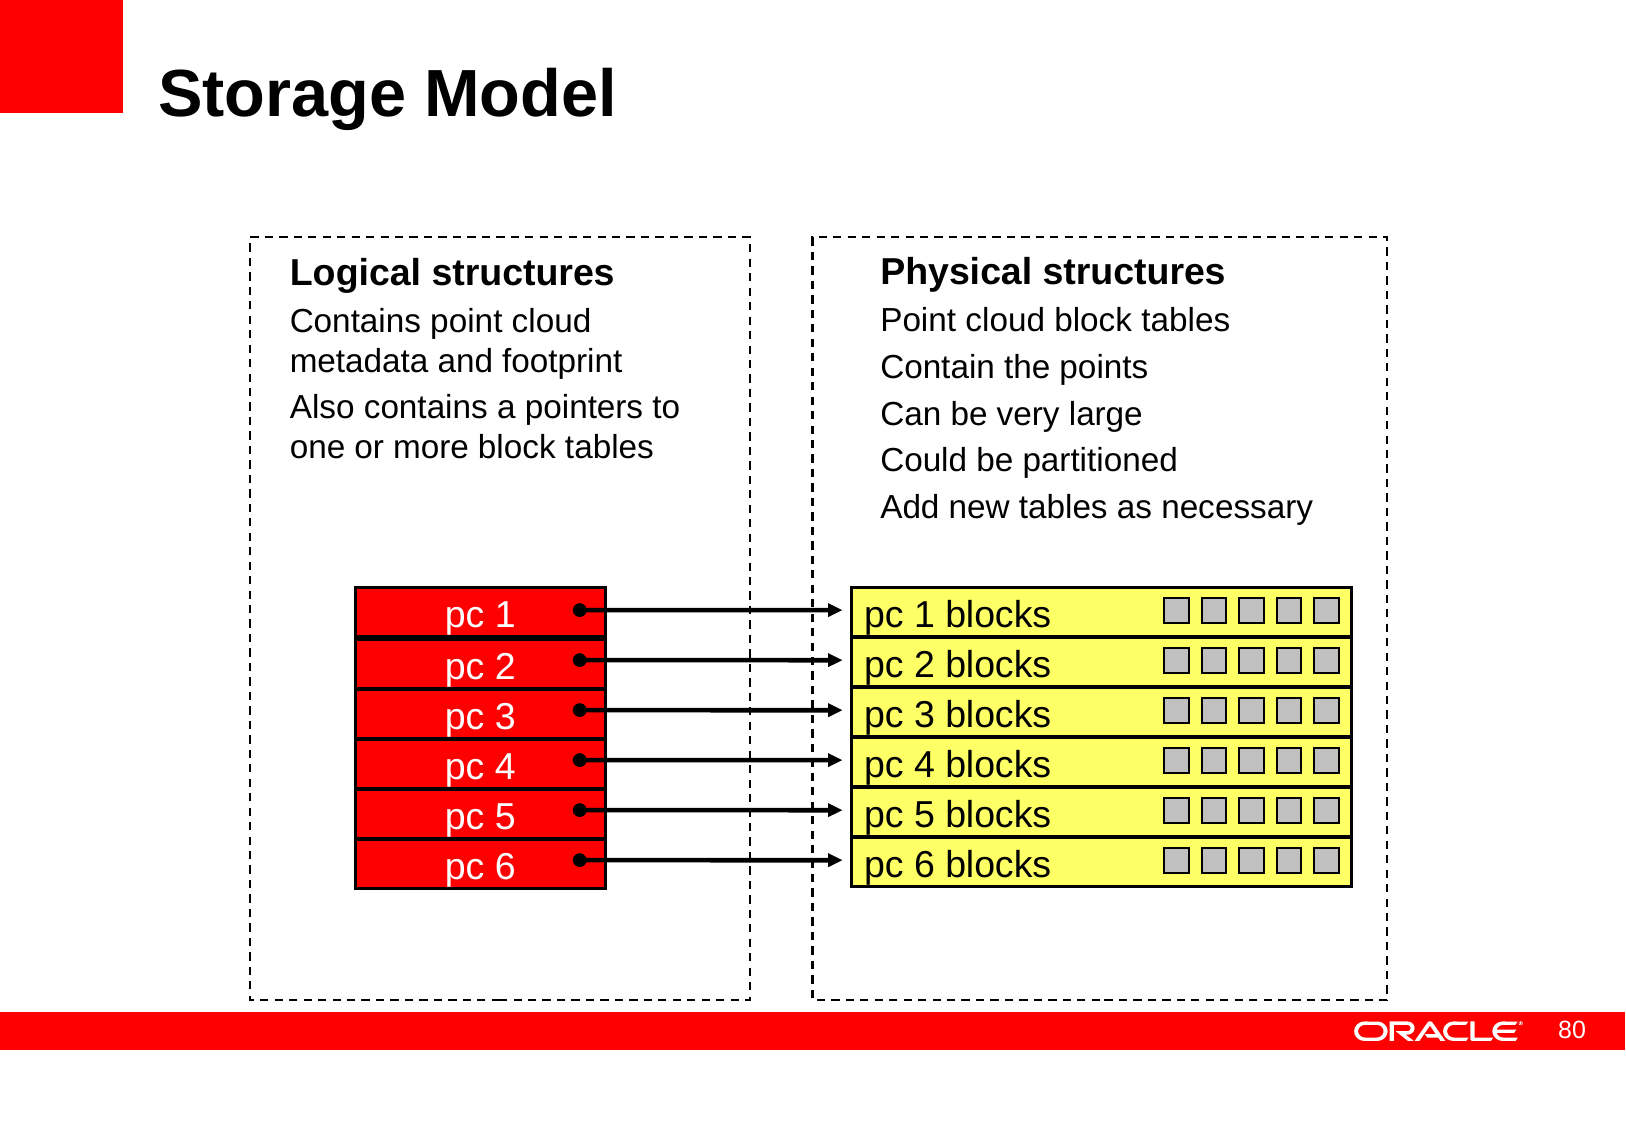

# Storage Model

Physical structures
Point cloud block tables
Contain the points
Can be very large
Could be partitioned
Add new tables as necessary
Logical structures
Contains point cloud  metadata and footprint
Also contains a pointers to one or more block tables

pc 1
 pc 1 blocks

 pc 2 blocks
pc 2

 pc 3 blocks
pc 3

 pc 4 blocks
pc 4

 pc 5 blocks
pc 5

 pc 6 blocks
pc 6